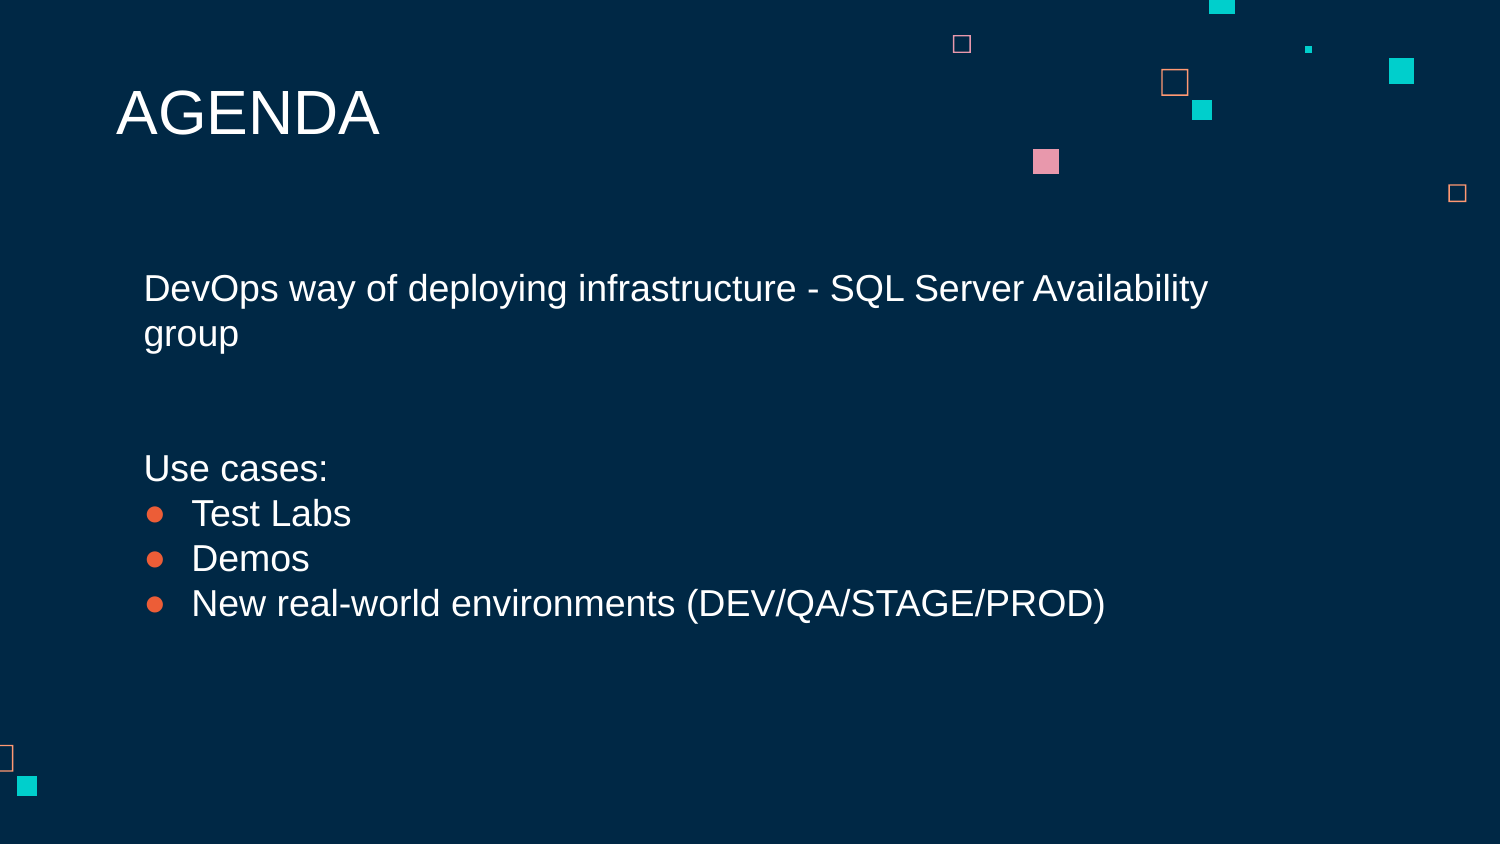

# AGENDA
DevOps way of deploying infrastructure - SQL Server Availability group

Use cases:
Test Labs
Demos
New real-world environments (DEV/QA/STAGE/PROD)